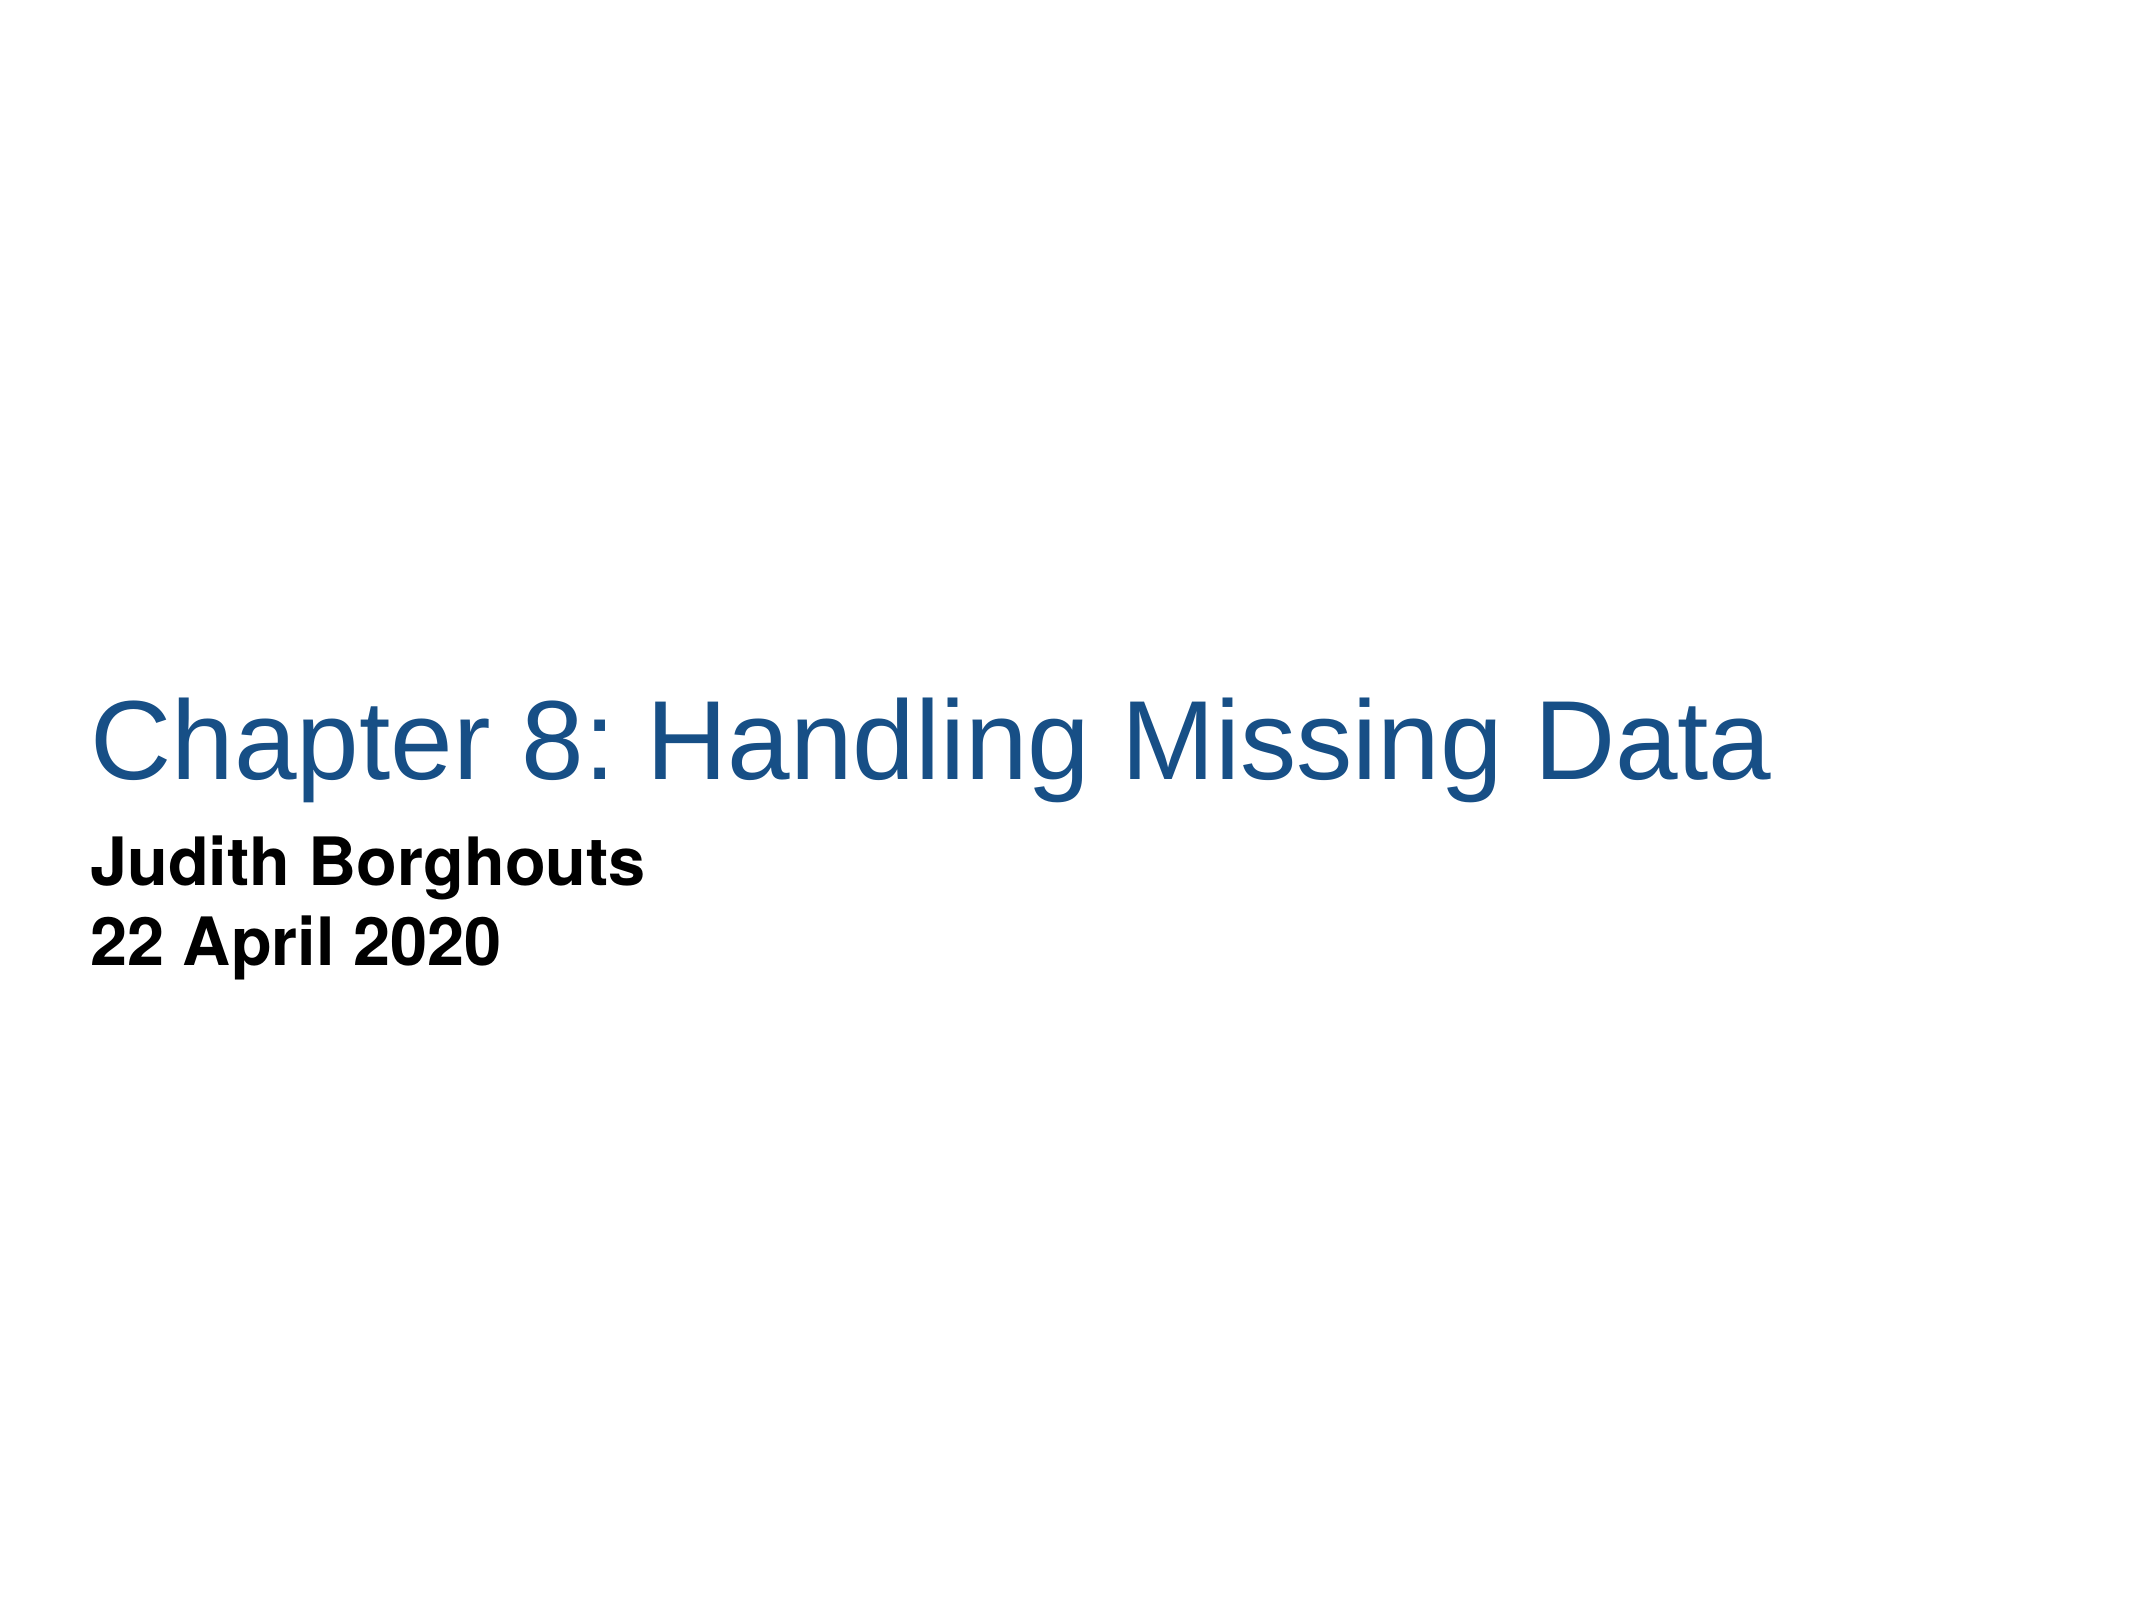

# Chapter 8: Handling Missing Data
Judith Borghouts
22 April 2020